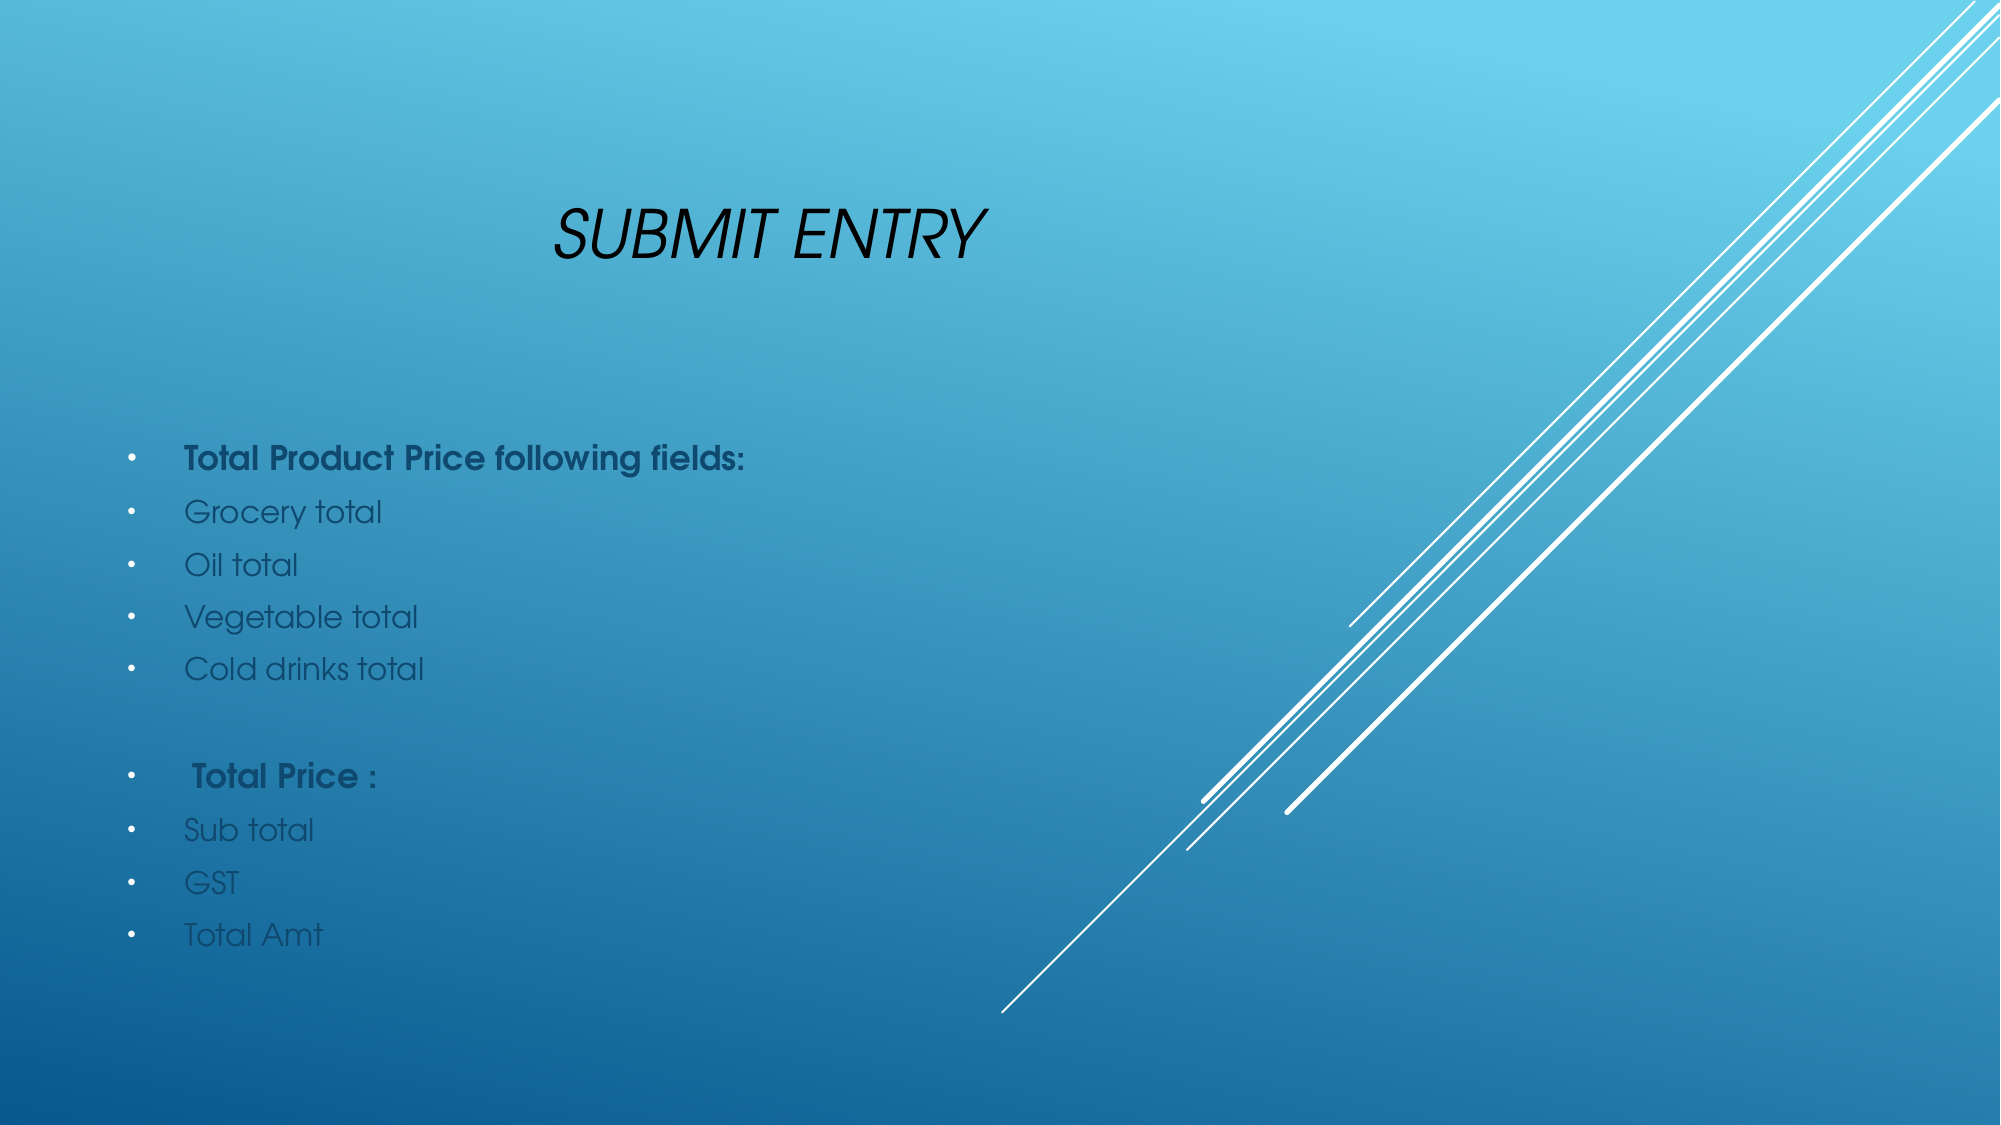

# Submit entry
Total Product Price following fields:
Grocery total
Oil total
Vegetable total
Cold drinks total

 Total Price :
Sub total
GST
Total Amt